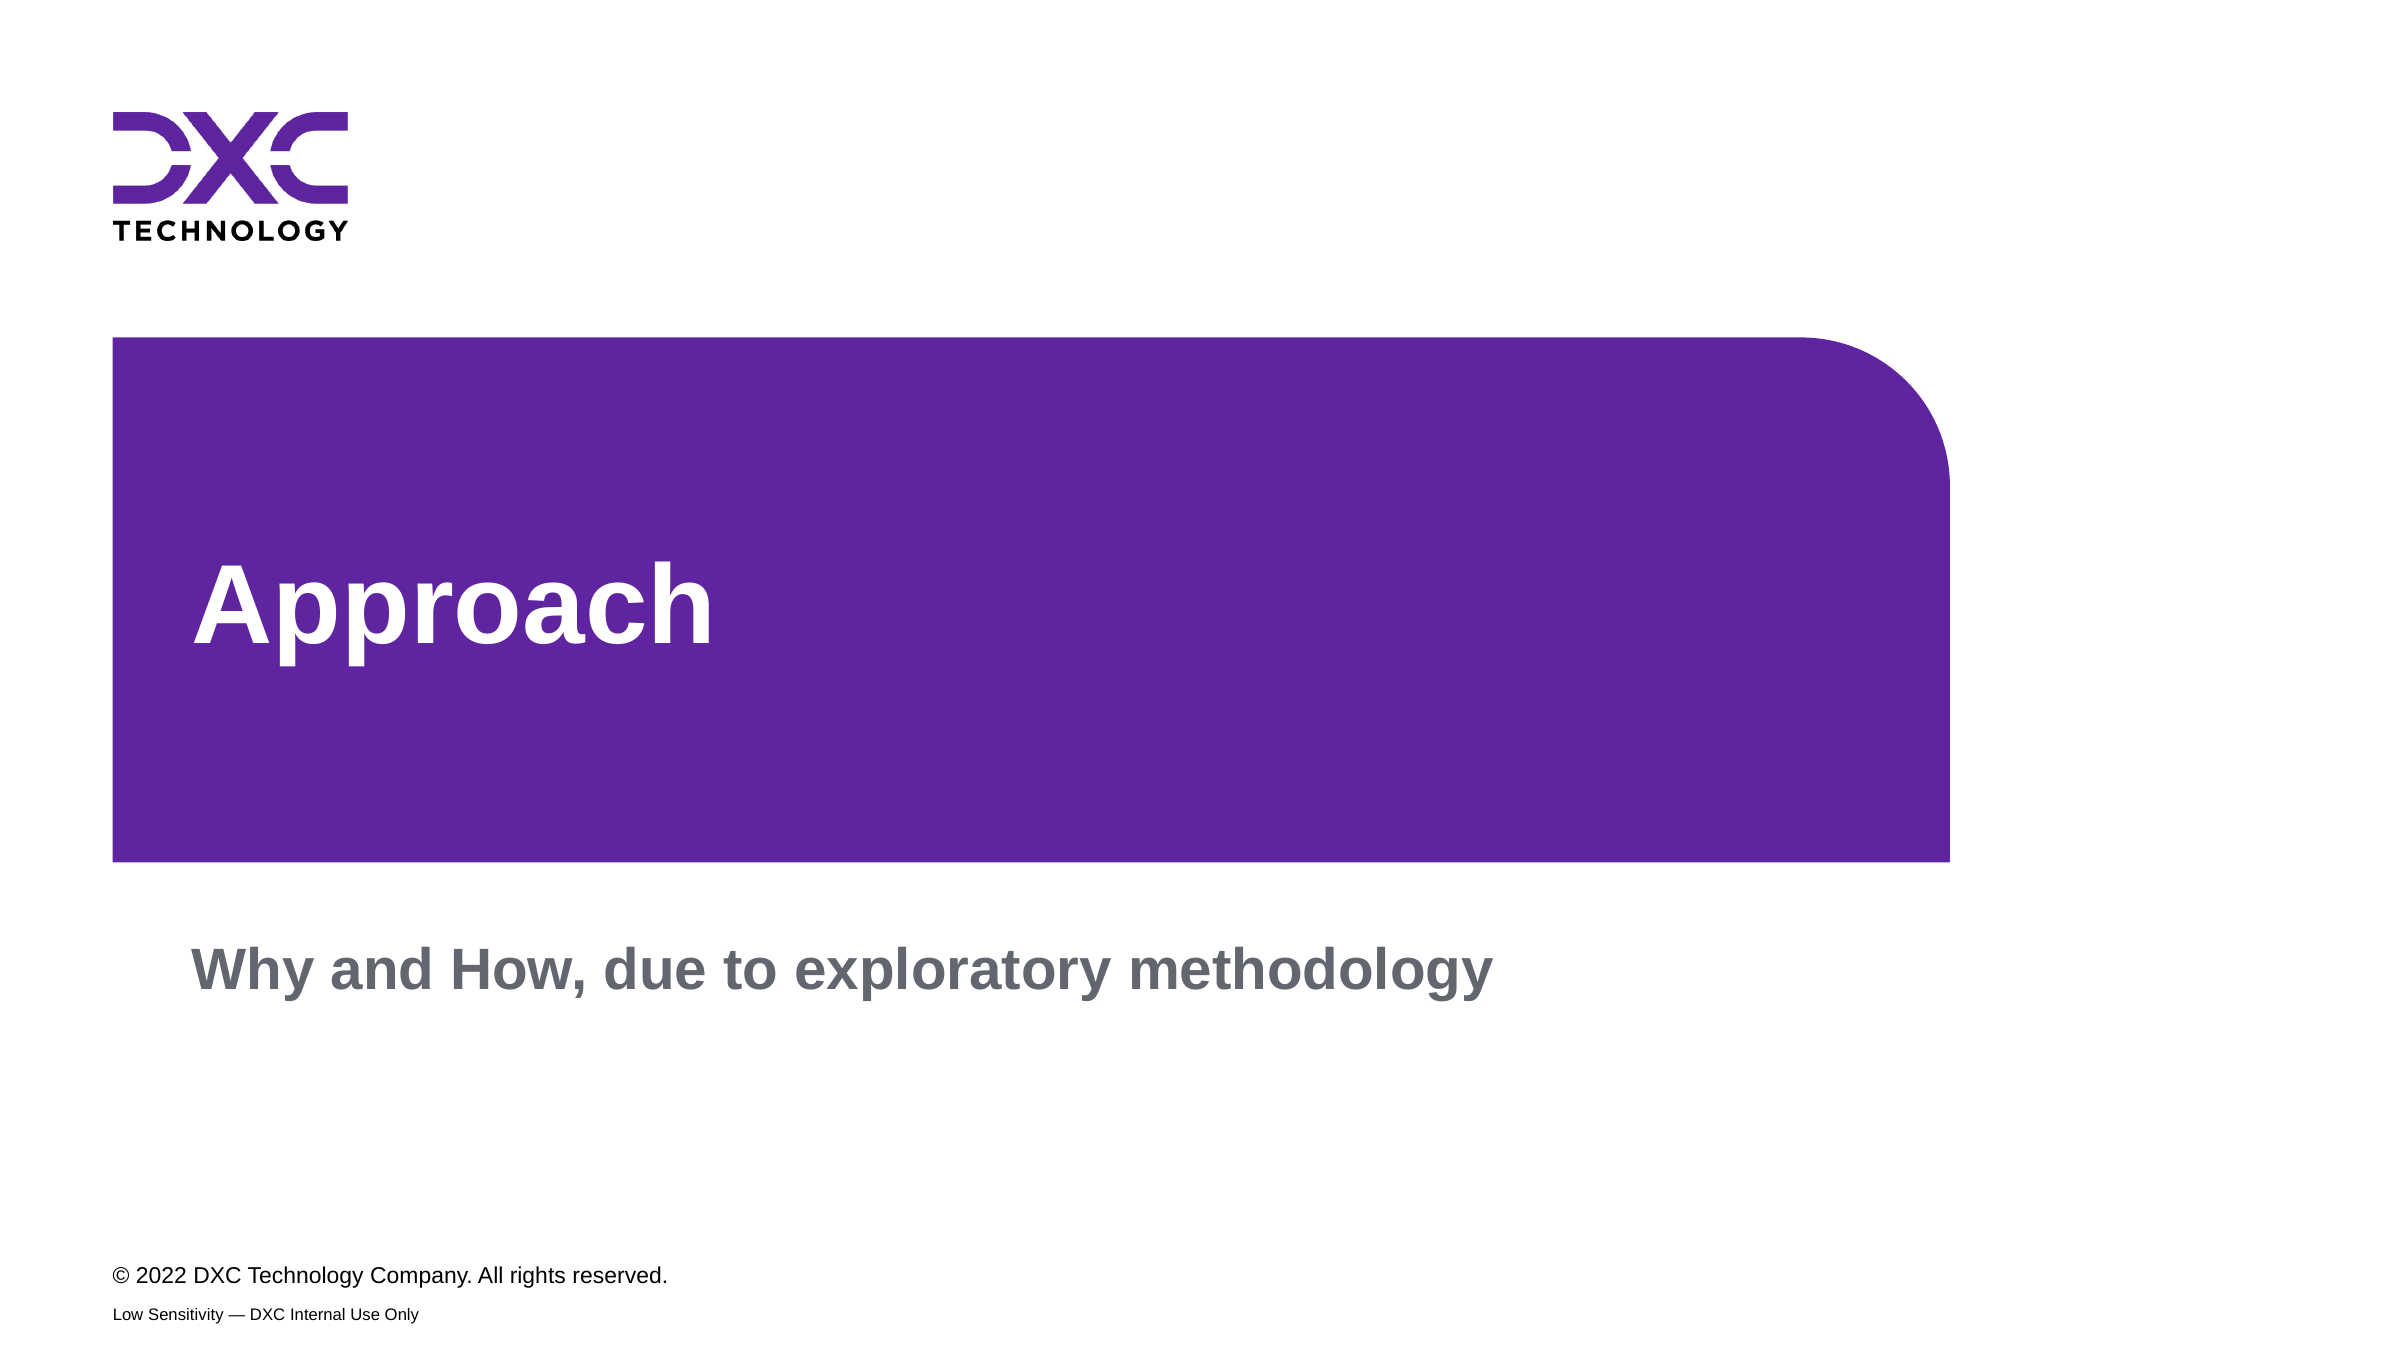

# Approach
Why and How, due to exploratory methodology